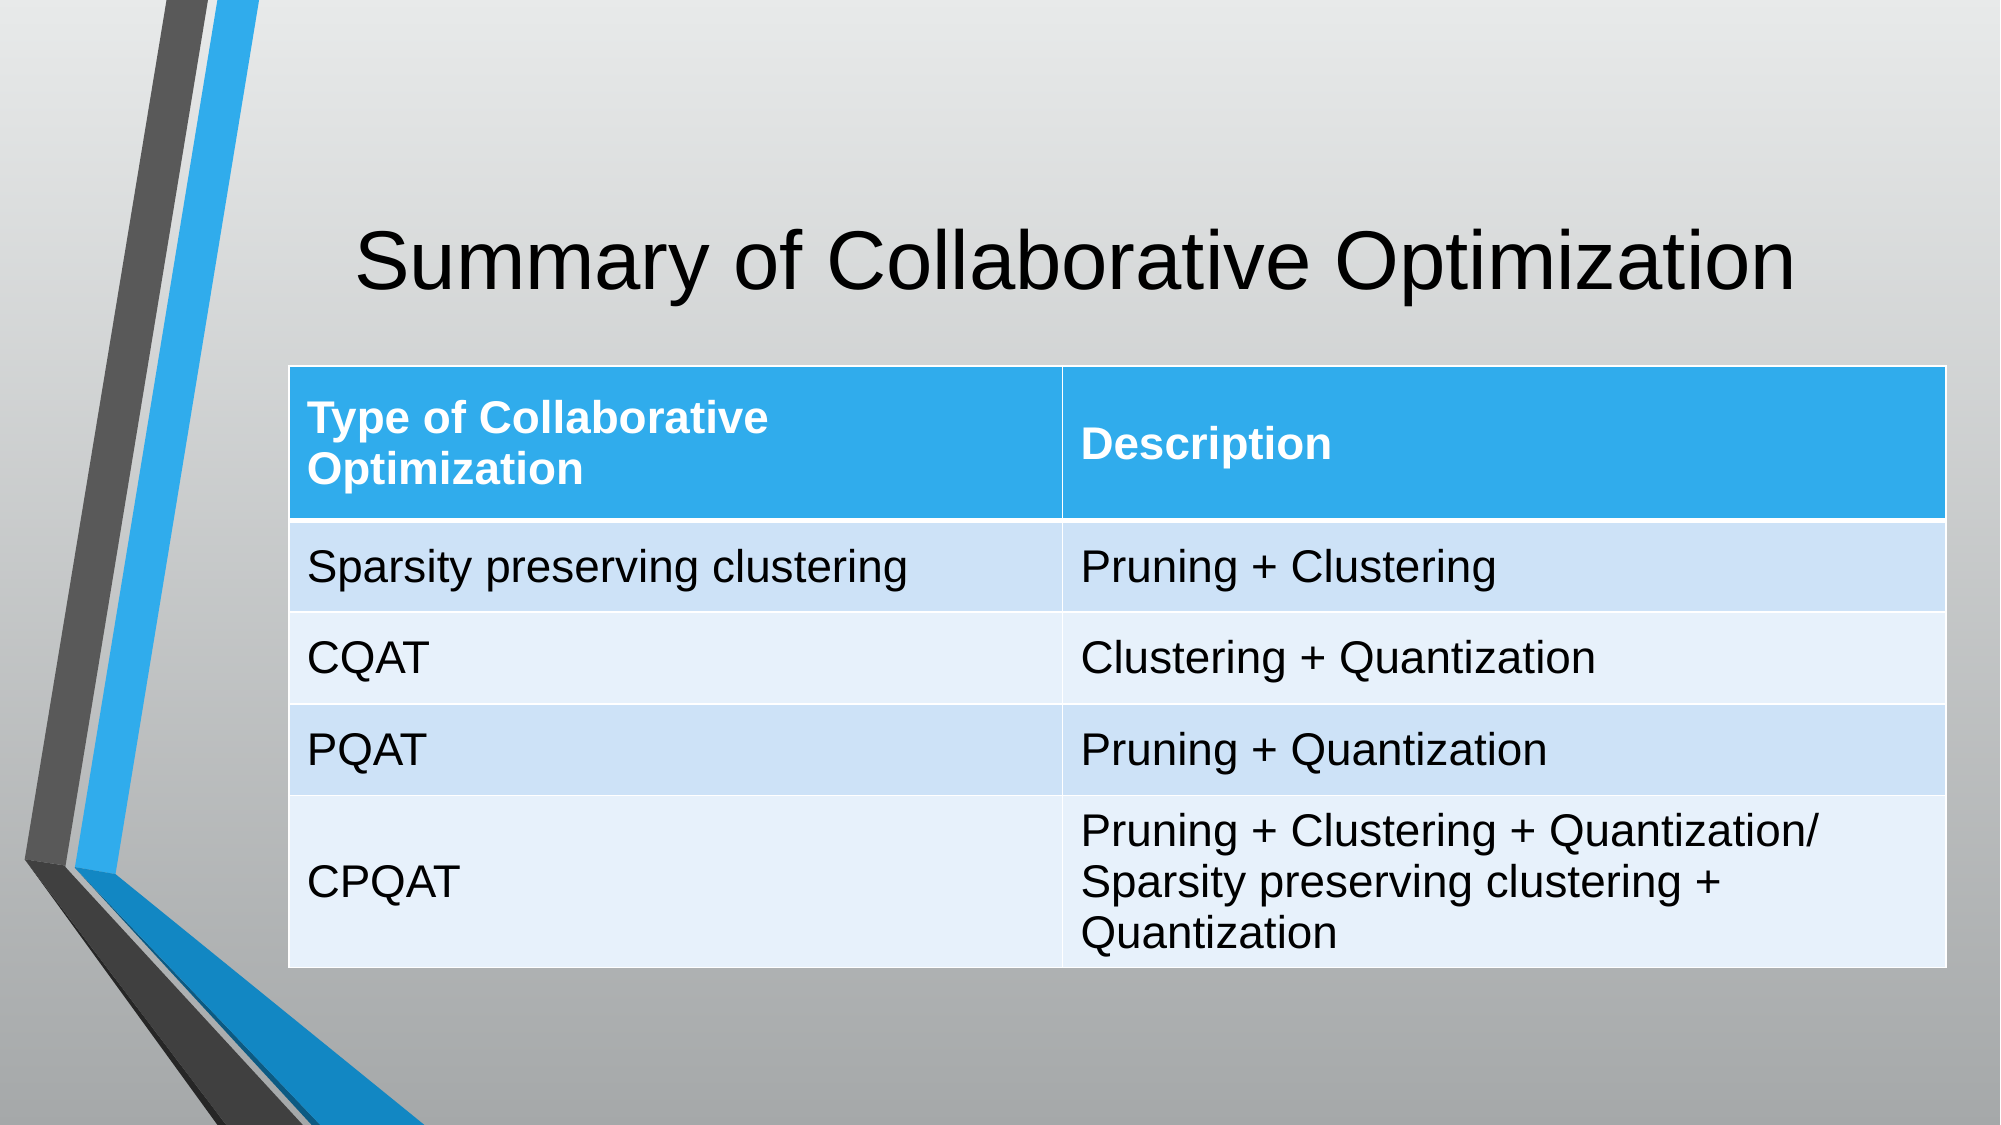

# Summary of Collaborative Optimization
| Type of Collaborative Optimization | Description |
| --- | --- |
| Sparsity preserving clustering | Pruning + Clustering |
| CQAT | Clustering + Quantization |
| PQAT | Pruning + Quantization |
| CPQAT | Pruning + Clustering + Quantization/ Sparsity preserving clustering + Quantization |